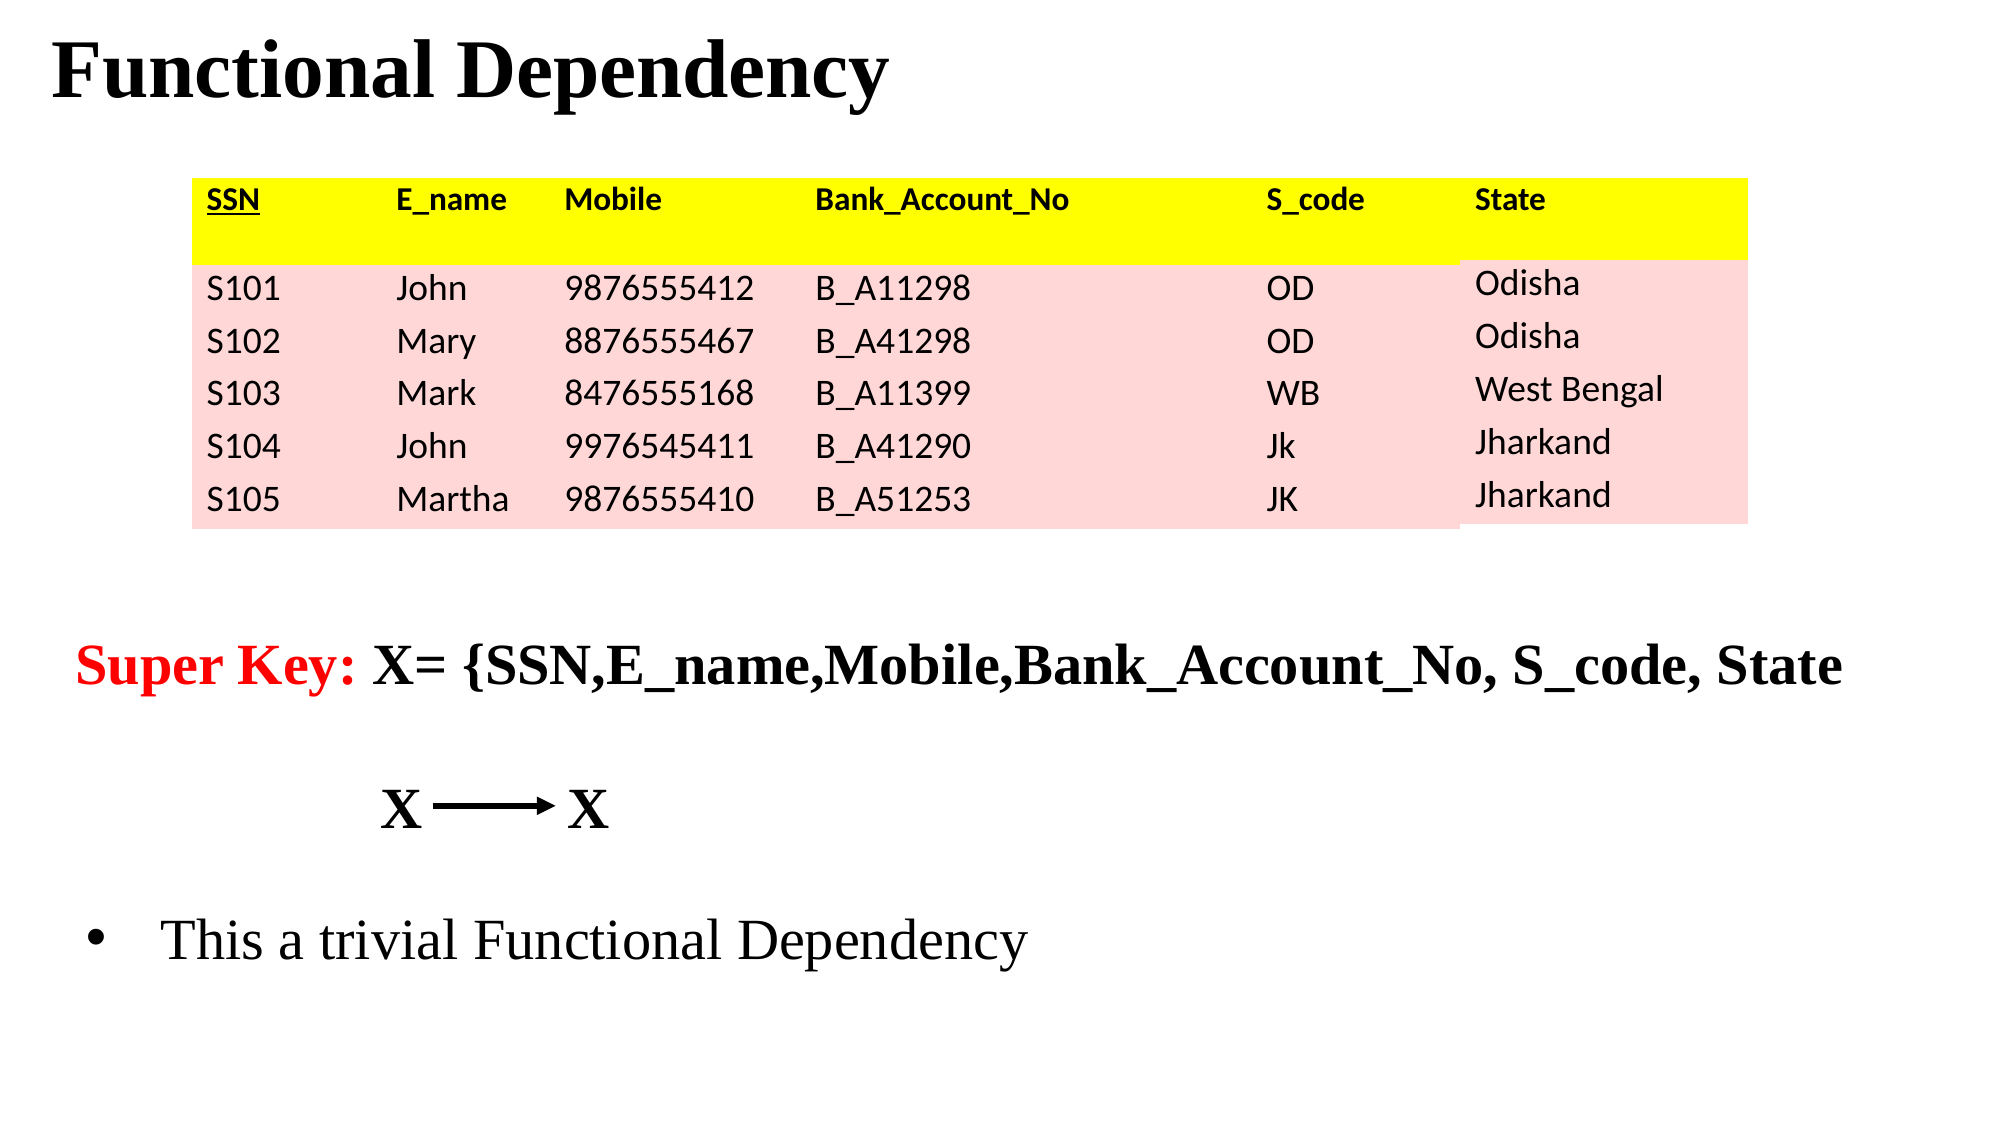

Functional Dependency

| SSN | E\_name | Mobile | Bank\_Account\_No | S\_code |
| --- | --- | --- | --- | --- |
| S101 | John | 9876555412 | B\_A11298 | OD |
| S102 | Mary | 8876555467 | B\_A41298 | OD |
| S103 | Mark | 8476555168 | B\_A11399 | WB |
| S104 | John | 9976545411 | B\_A41290 | Jk |
| S105 | Martha | 9876555410 | B\_A51253 | JK |
| State |
| --- |
| Odisha |
| Odisha |
| West Bengal |
| Jharkand |
| Jharkand |
Super Key: X= {SSN,E_name,Mobile,Bank_Account_No, S_code, State
X          X
This a trivial Functional Dependency